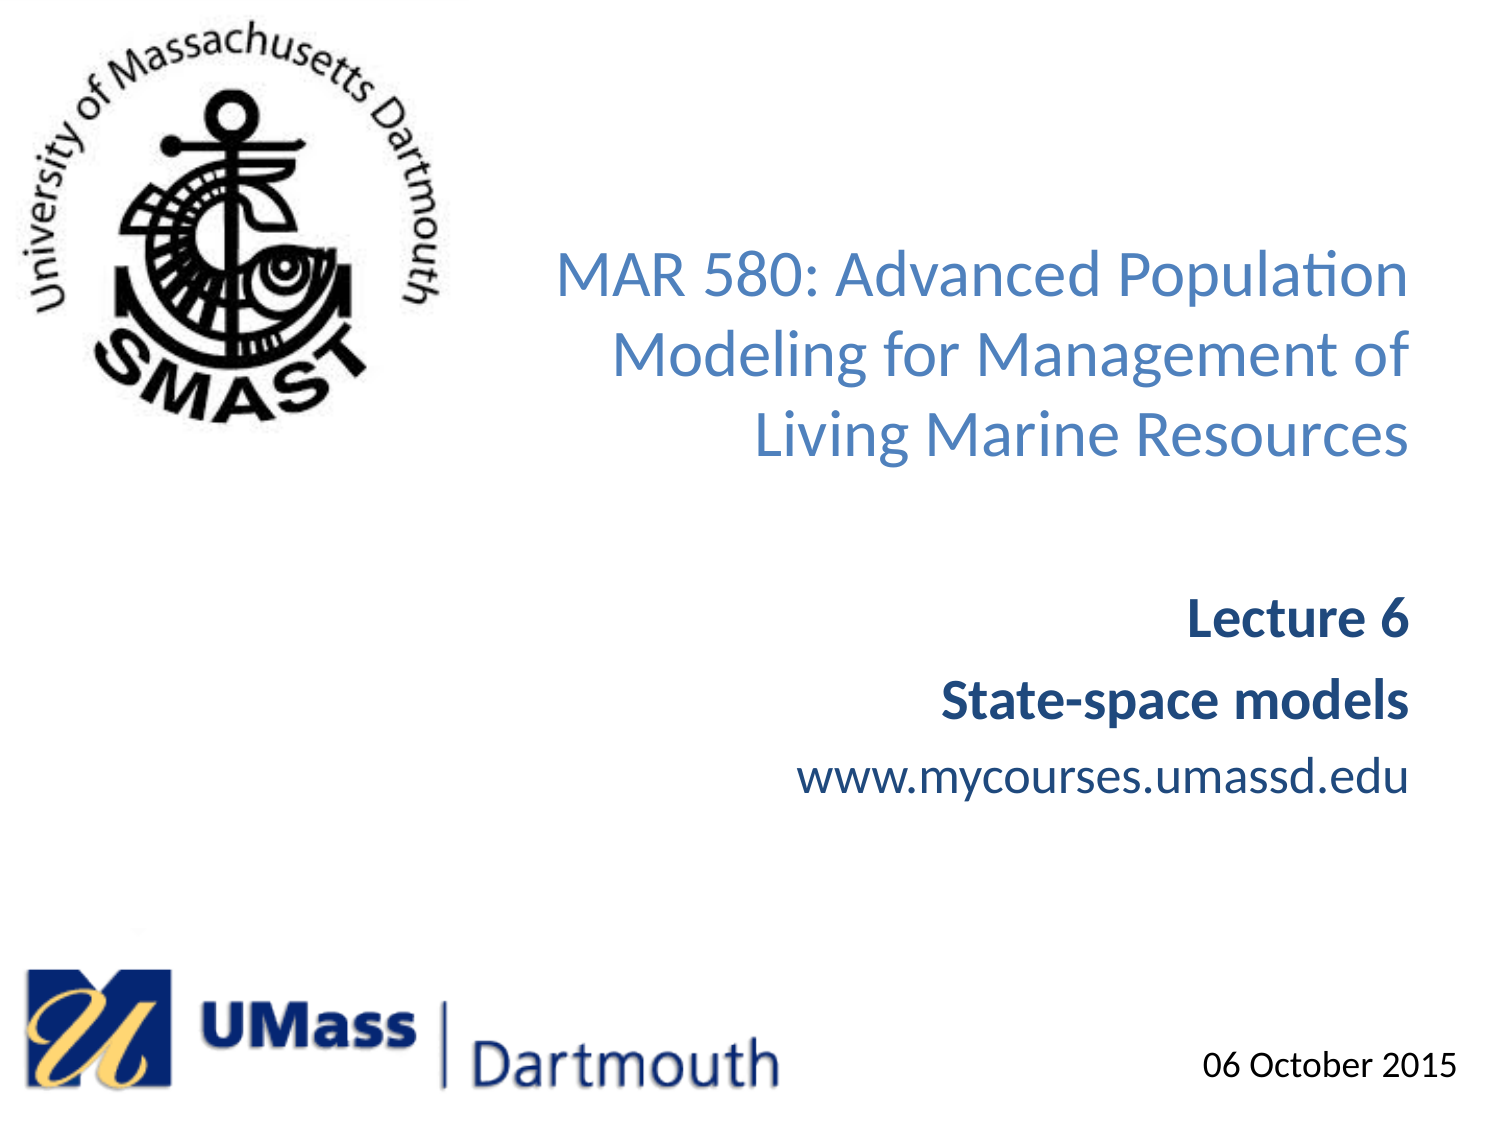

# MAR 580: Advanced Population Modeling for Management of Living Marine Resources
Lecture 6
State-space models
www.mycourses.umassd.edu

06 October 2015